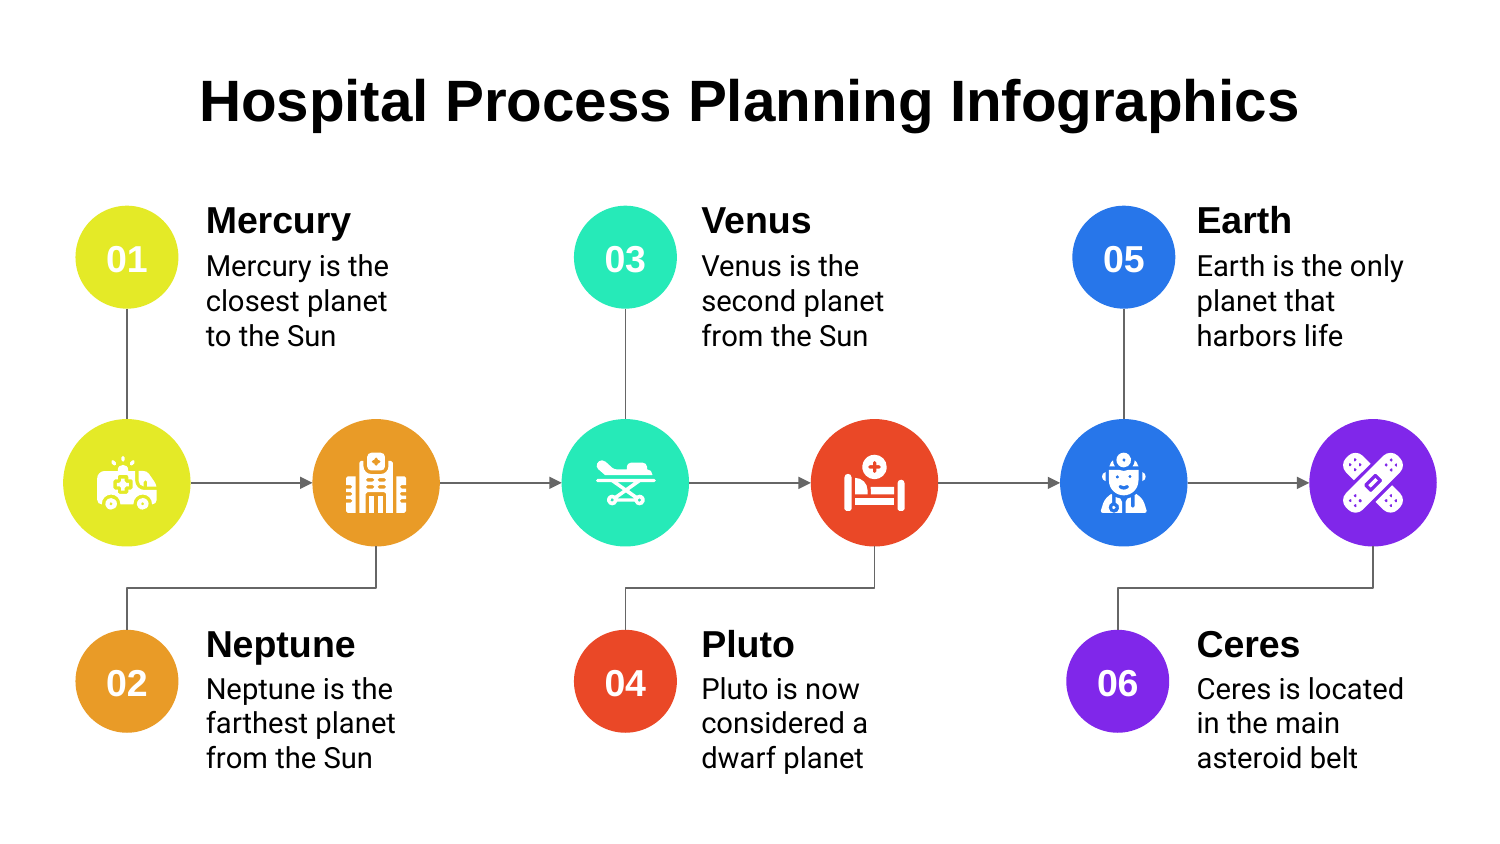

# Hospital Process Planning Infographics
Mercury
01
Mercury is the closest planet to the Sun
Venus
03
Venus is the second planet from the Sun
Earth
05
Earth is the only planet that harbors life

Neptune
02
Neptune is the farthest planet from the Sun
Pluto
04
Pluto is now considered a dwarf planet
Ceres
06
Ceres is located in the main asteroid belt